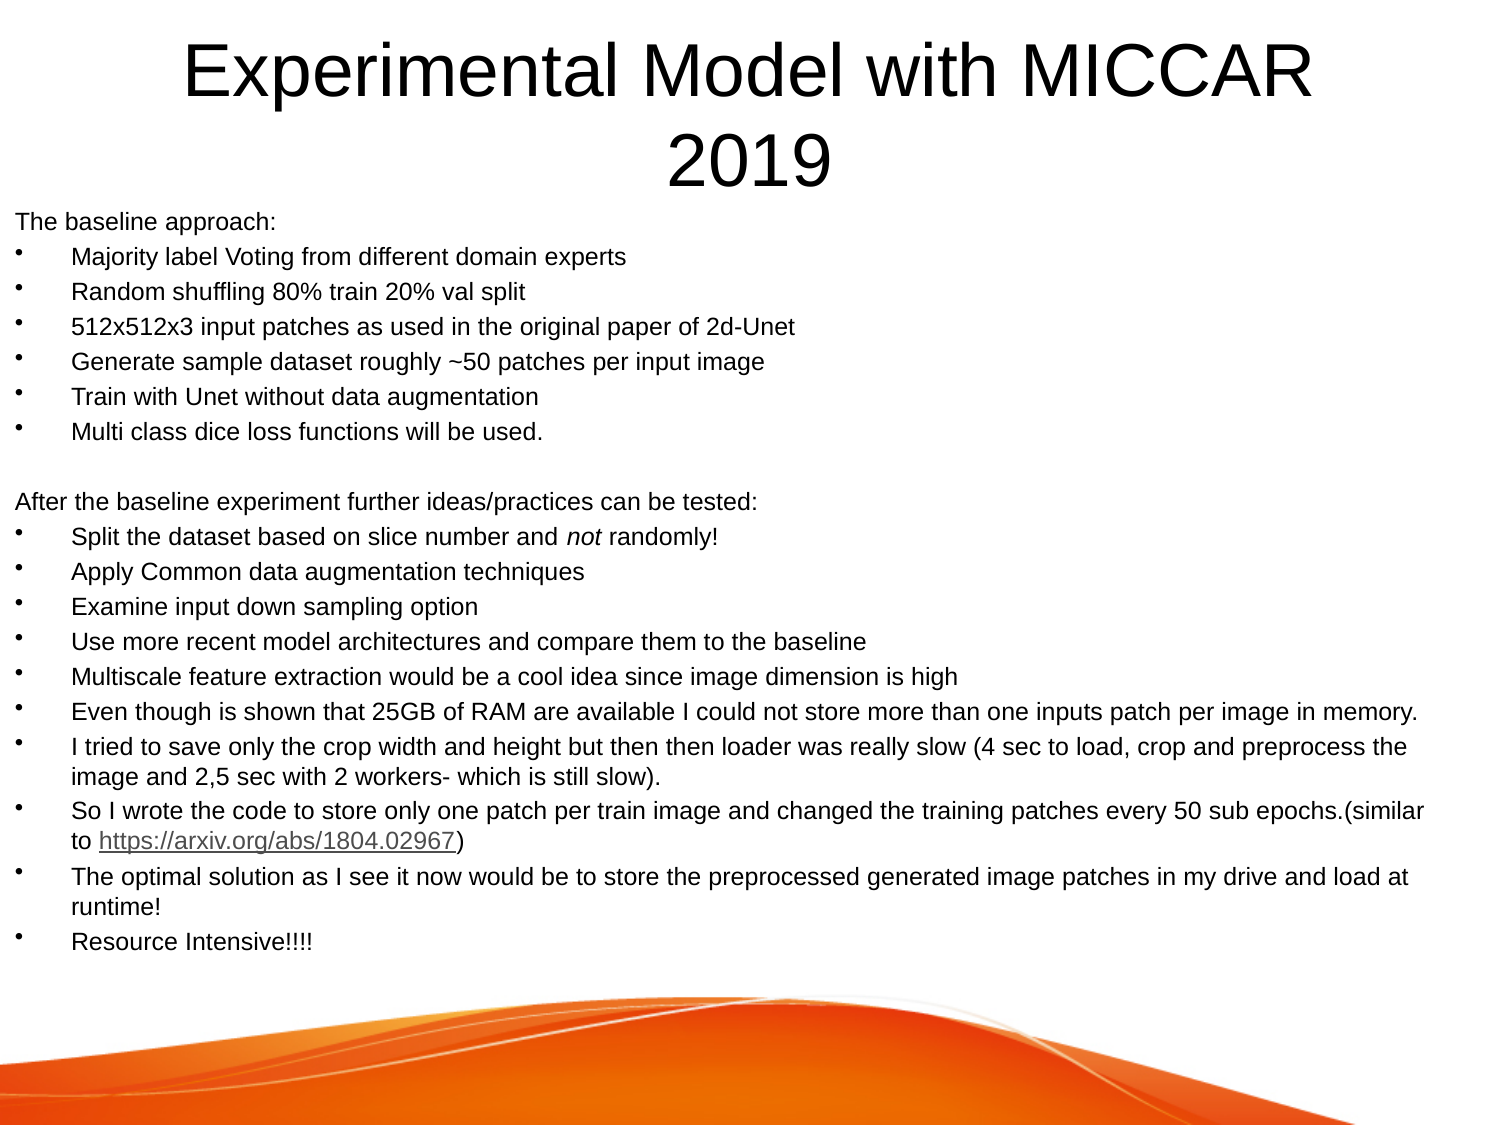

# Experimental Model with MICCAR 2019
The baseline approach:
Majority label Voting from different domain experts
Random shuffling 80% train 20% val split
512x512x3 input patches as used in the original paper of 2d-Unet
Generate sample dataset roughly ~50 patches per input image
Train with Unet without data augmentation
Multi class dice loss functions will be used.

After the baseline experiment further ideas/practices can be tested:
Split the dataset based on slice number and not randomly!
Apply Common data augmentation techniques
Examine input down sampling option
Use more recent model architectures and compare them to the baseline
Multiscale feature extraction would be a cool idea since image dimension is high
Even though is shown that 25GB of RAM are available I could not store more than one inputs patch per image in memory.
I tried to save only the crop width and height but then then loader was really slow (4 sec to load, crop and preprocess the image and 2,5 sec with 2 workers- which is still slow).
So I wrote the code to store only one patch per train image and changed the training patches every 50 sub epochs.(similar to https://arxiv.org/abs/1804.02967)
The optimal solution as I see it now would be to store the preprocessed generated image patches in my drive and load at runtime!
Resource Intensive!!!!